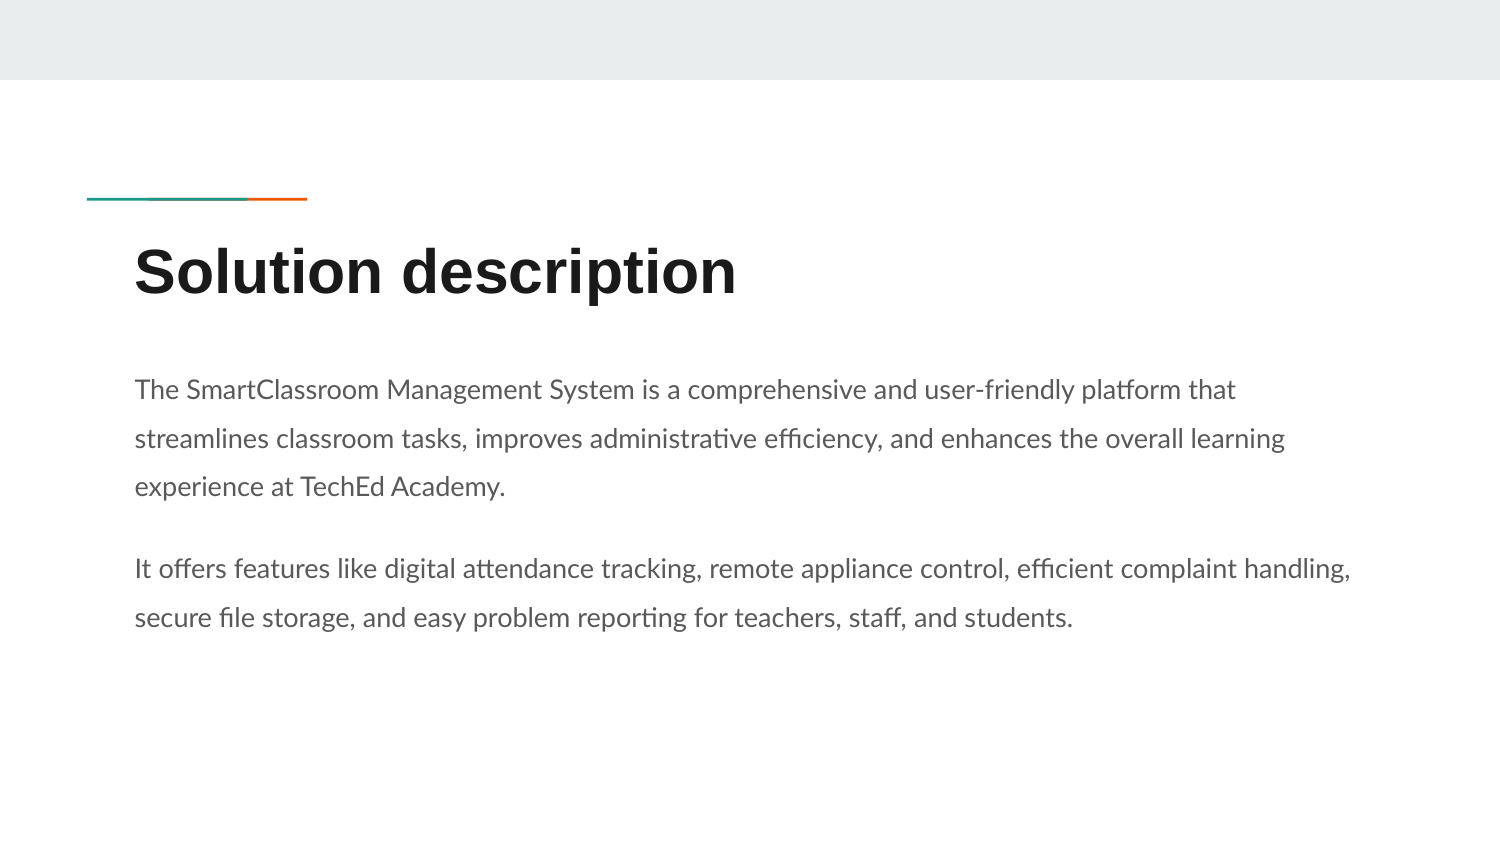

# Solution description
The SmartClassroom Management System is a comprehensive and user-friendly platform that streamlines classroom tasks, improves administrative efficiency, and enhances the overall learning experience at TechEd Academy.
It offers features like digital attendance tracking, remote appliance control, efficient complaint handling, secure file storage, and easy problem reporting for teachers, staff, and students.